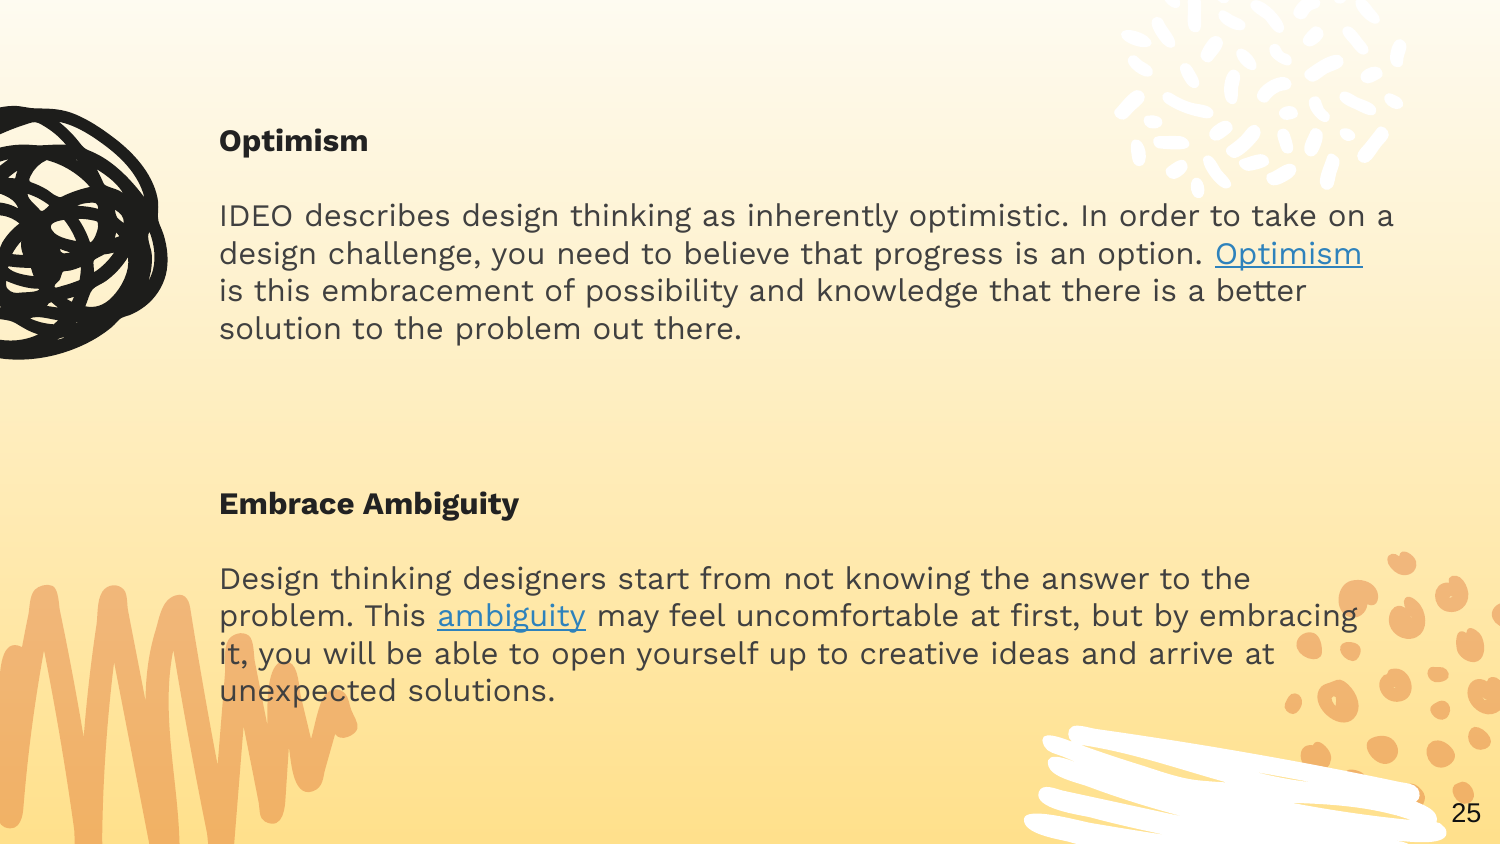

Optimism

IDEO describes design thinking as inherently optimistic. In order to take on a design challenge, you need to believe that progress is an option. Optimism is this embracement of possibility and knowledge that there is a better solution to the problem out there.
Embrace Ambiguity

Design thinking designers start from not knowing the answer to the problem. This ambiguity may feel uncomfortable at first, but by embracing it, you will be able to open yourself up to creative ideas and arrive at unexpected solutions.
25